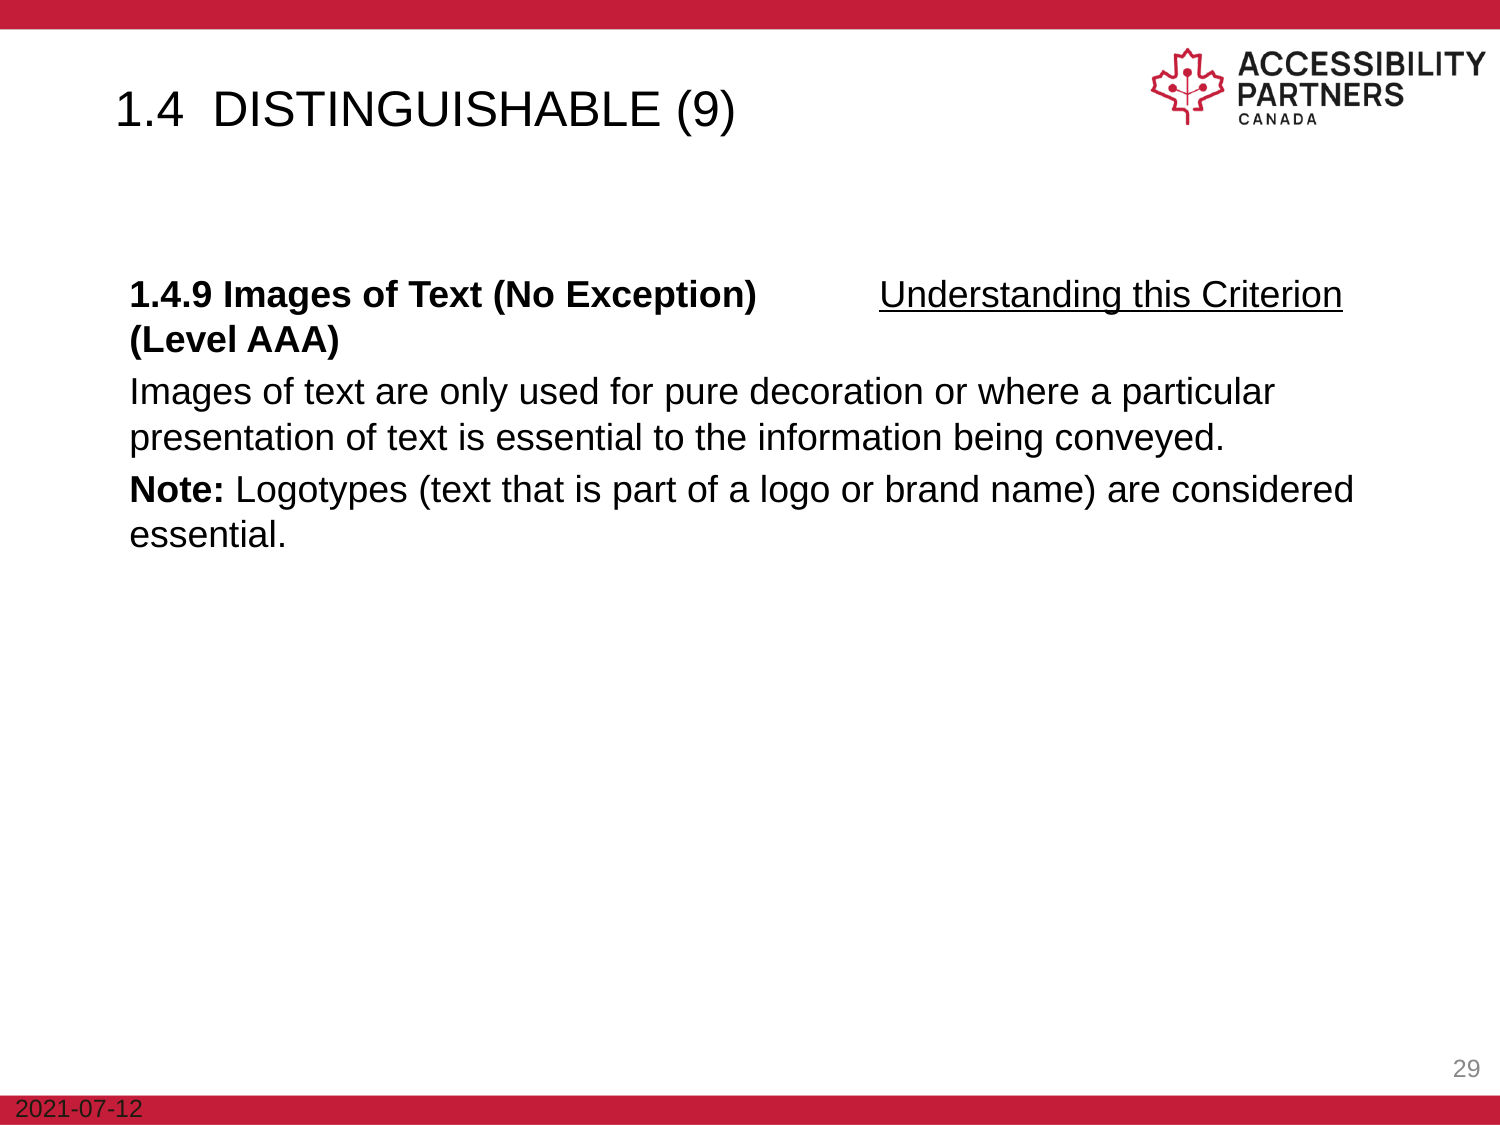

1.4  DISTINGUISHABLE (9)
1.4.9 Images of Text (No Exception) 	Understanding this Criterion
(Level AAA)
Images of text are only used for pure decoration or where a particular presentation of text is essential to the information being conveyed.
Note: Logotypes (text that is part of a logo or brand name) are considered essential.
29
2021-07-12